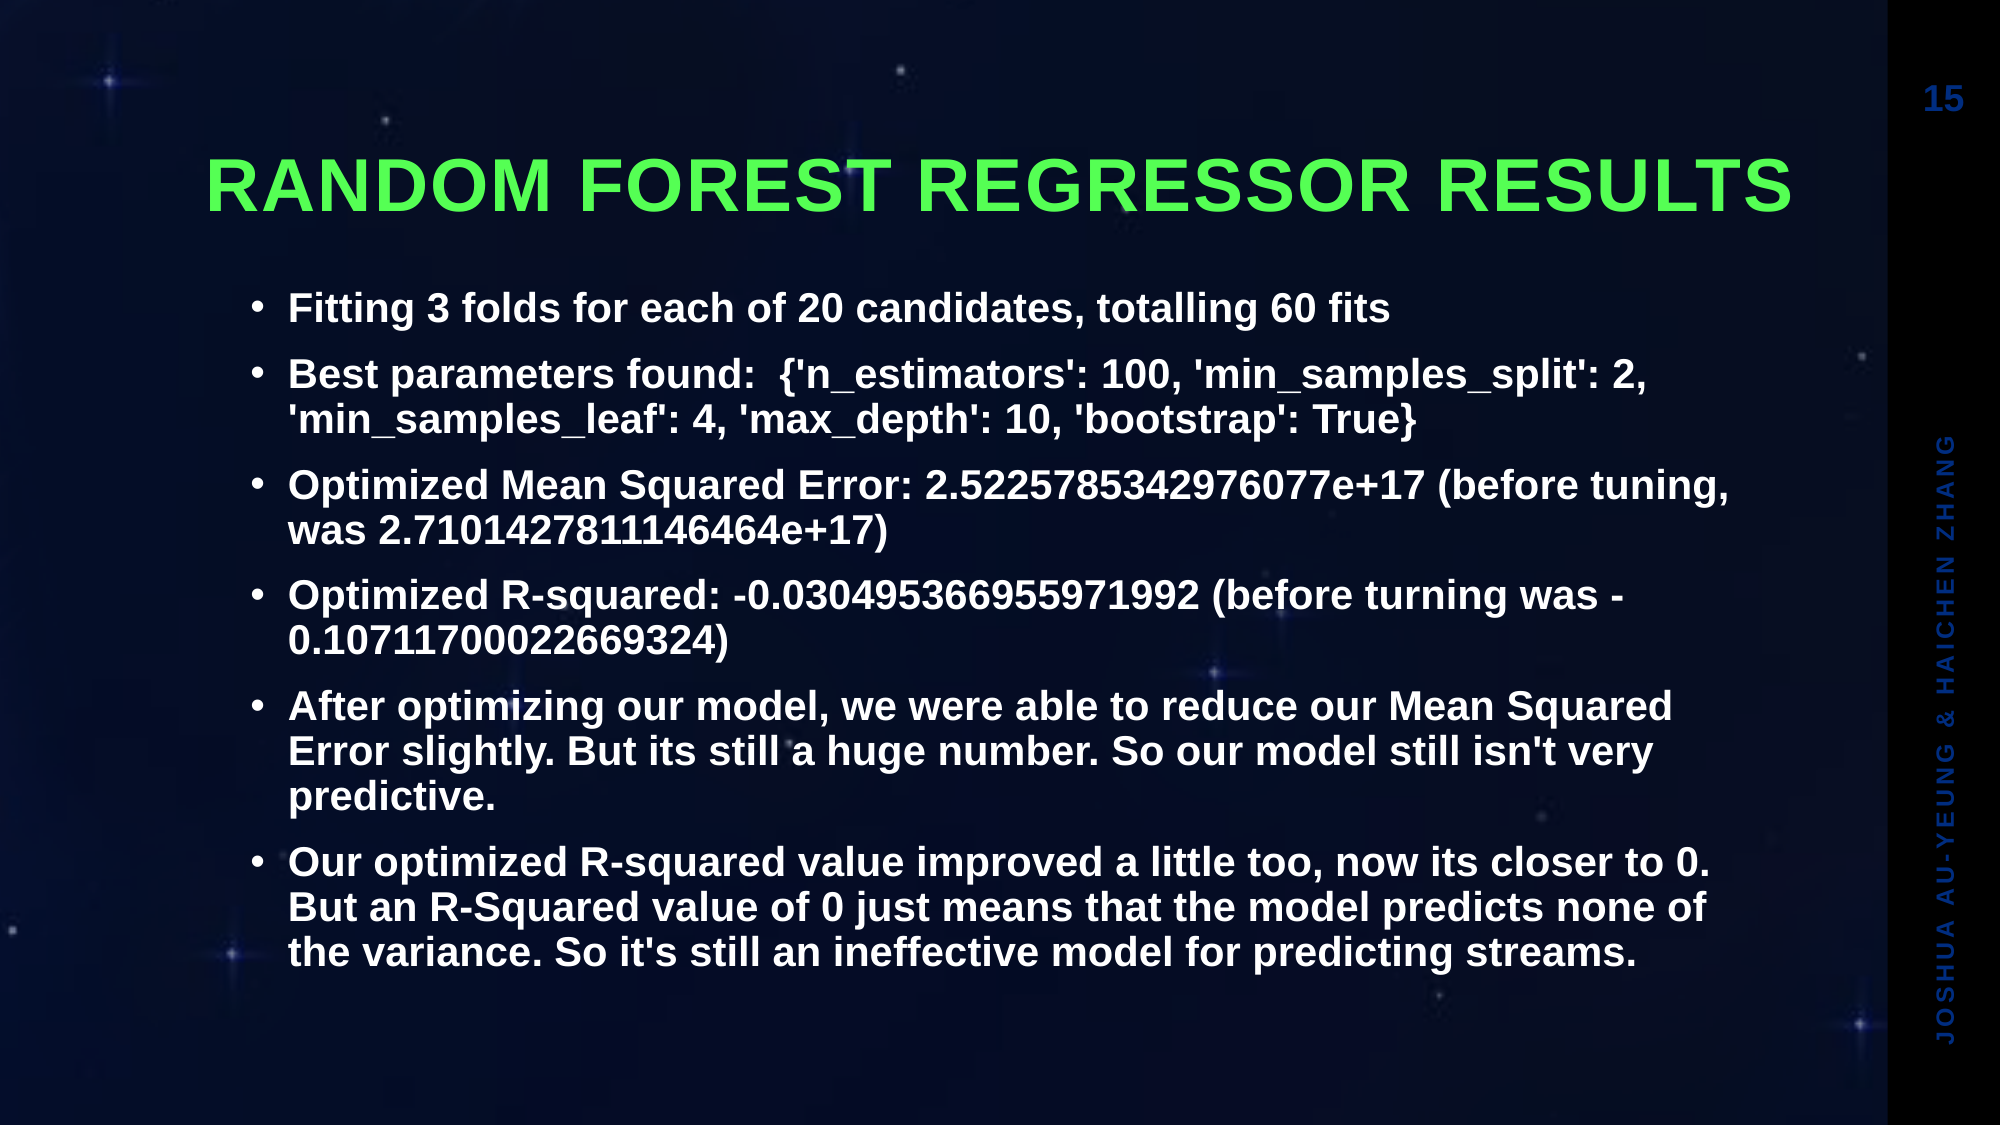

15
# Random Forest Regressor Results
Fitting 3 folds for each of 20 candidates, totalling 60 fits
Best parameters found:  {'n_estimators': 100, 'min_samples_split': 2, 'min_samples_leaf': 4, 'max_depth': 10, 'bootstrap': True}
Optimized Mean Squared Error: 2.5225785342976077e+17 (before tuning, was 2.7101427811146464e+17)
Optimized R-squared: -0.030495366955971992 (before turning was -0.10711700022669324)
After optimizing our model, we were able to reduce our Mean Squared Error slightly. But its still a huge number. So our model still isn't very predictive.
Our optimized R-squared value improved a little too, now its closer to 0. But an R-Squared value of 0 just means that the model predicts none of the variance. So it's still an ineffective model for predicting streams.

Joshua Au-Yeung & Haichen Zhang